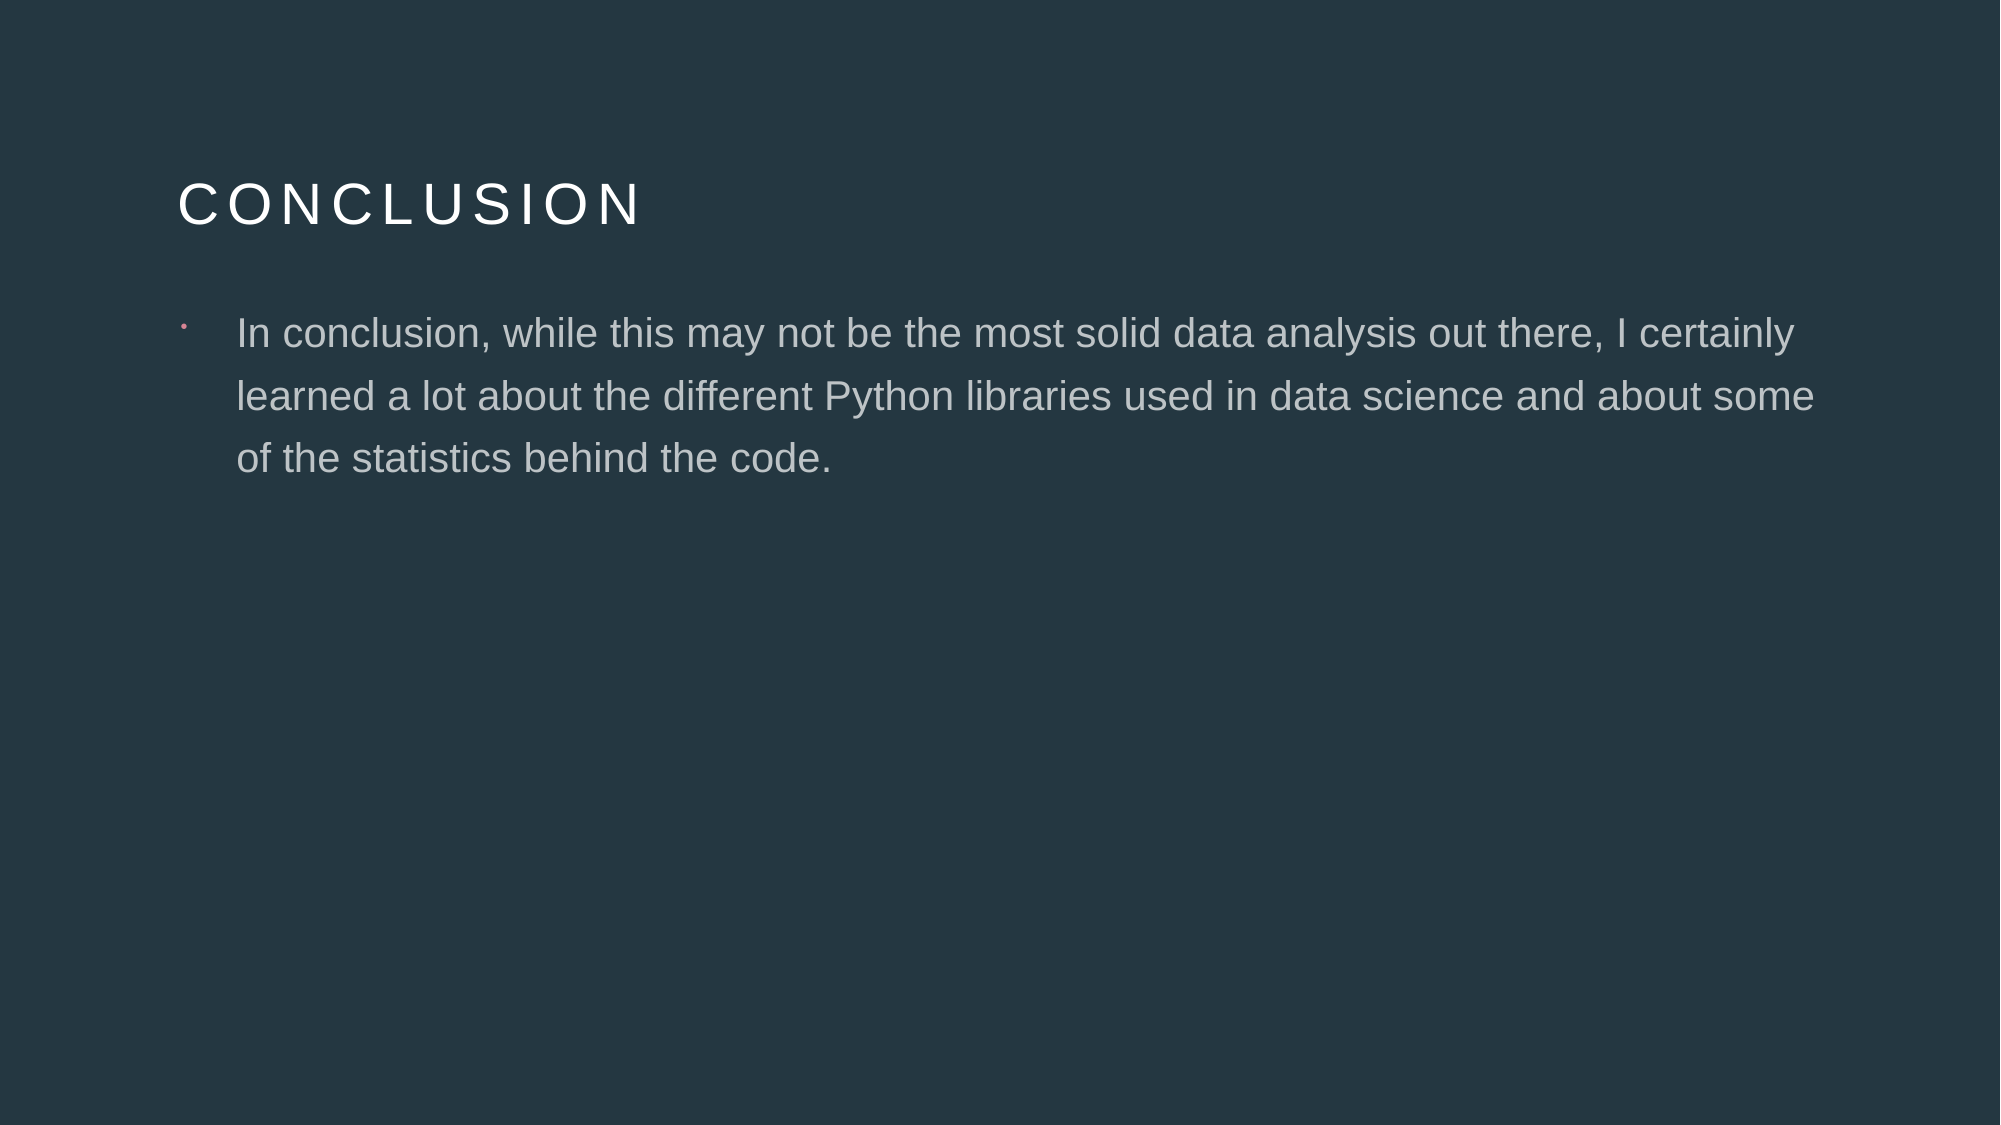

# conclusion
In conclusion, while this may not be the most solid data analysis out there, I certainly learned a lot about the different Python libraries used in data science and about some of the statistics behind the code.